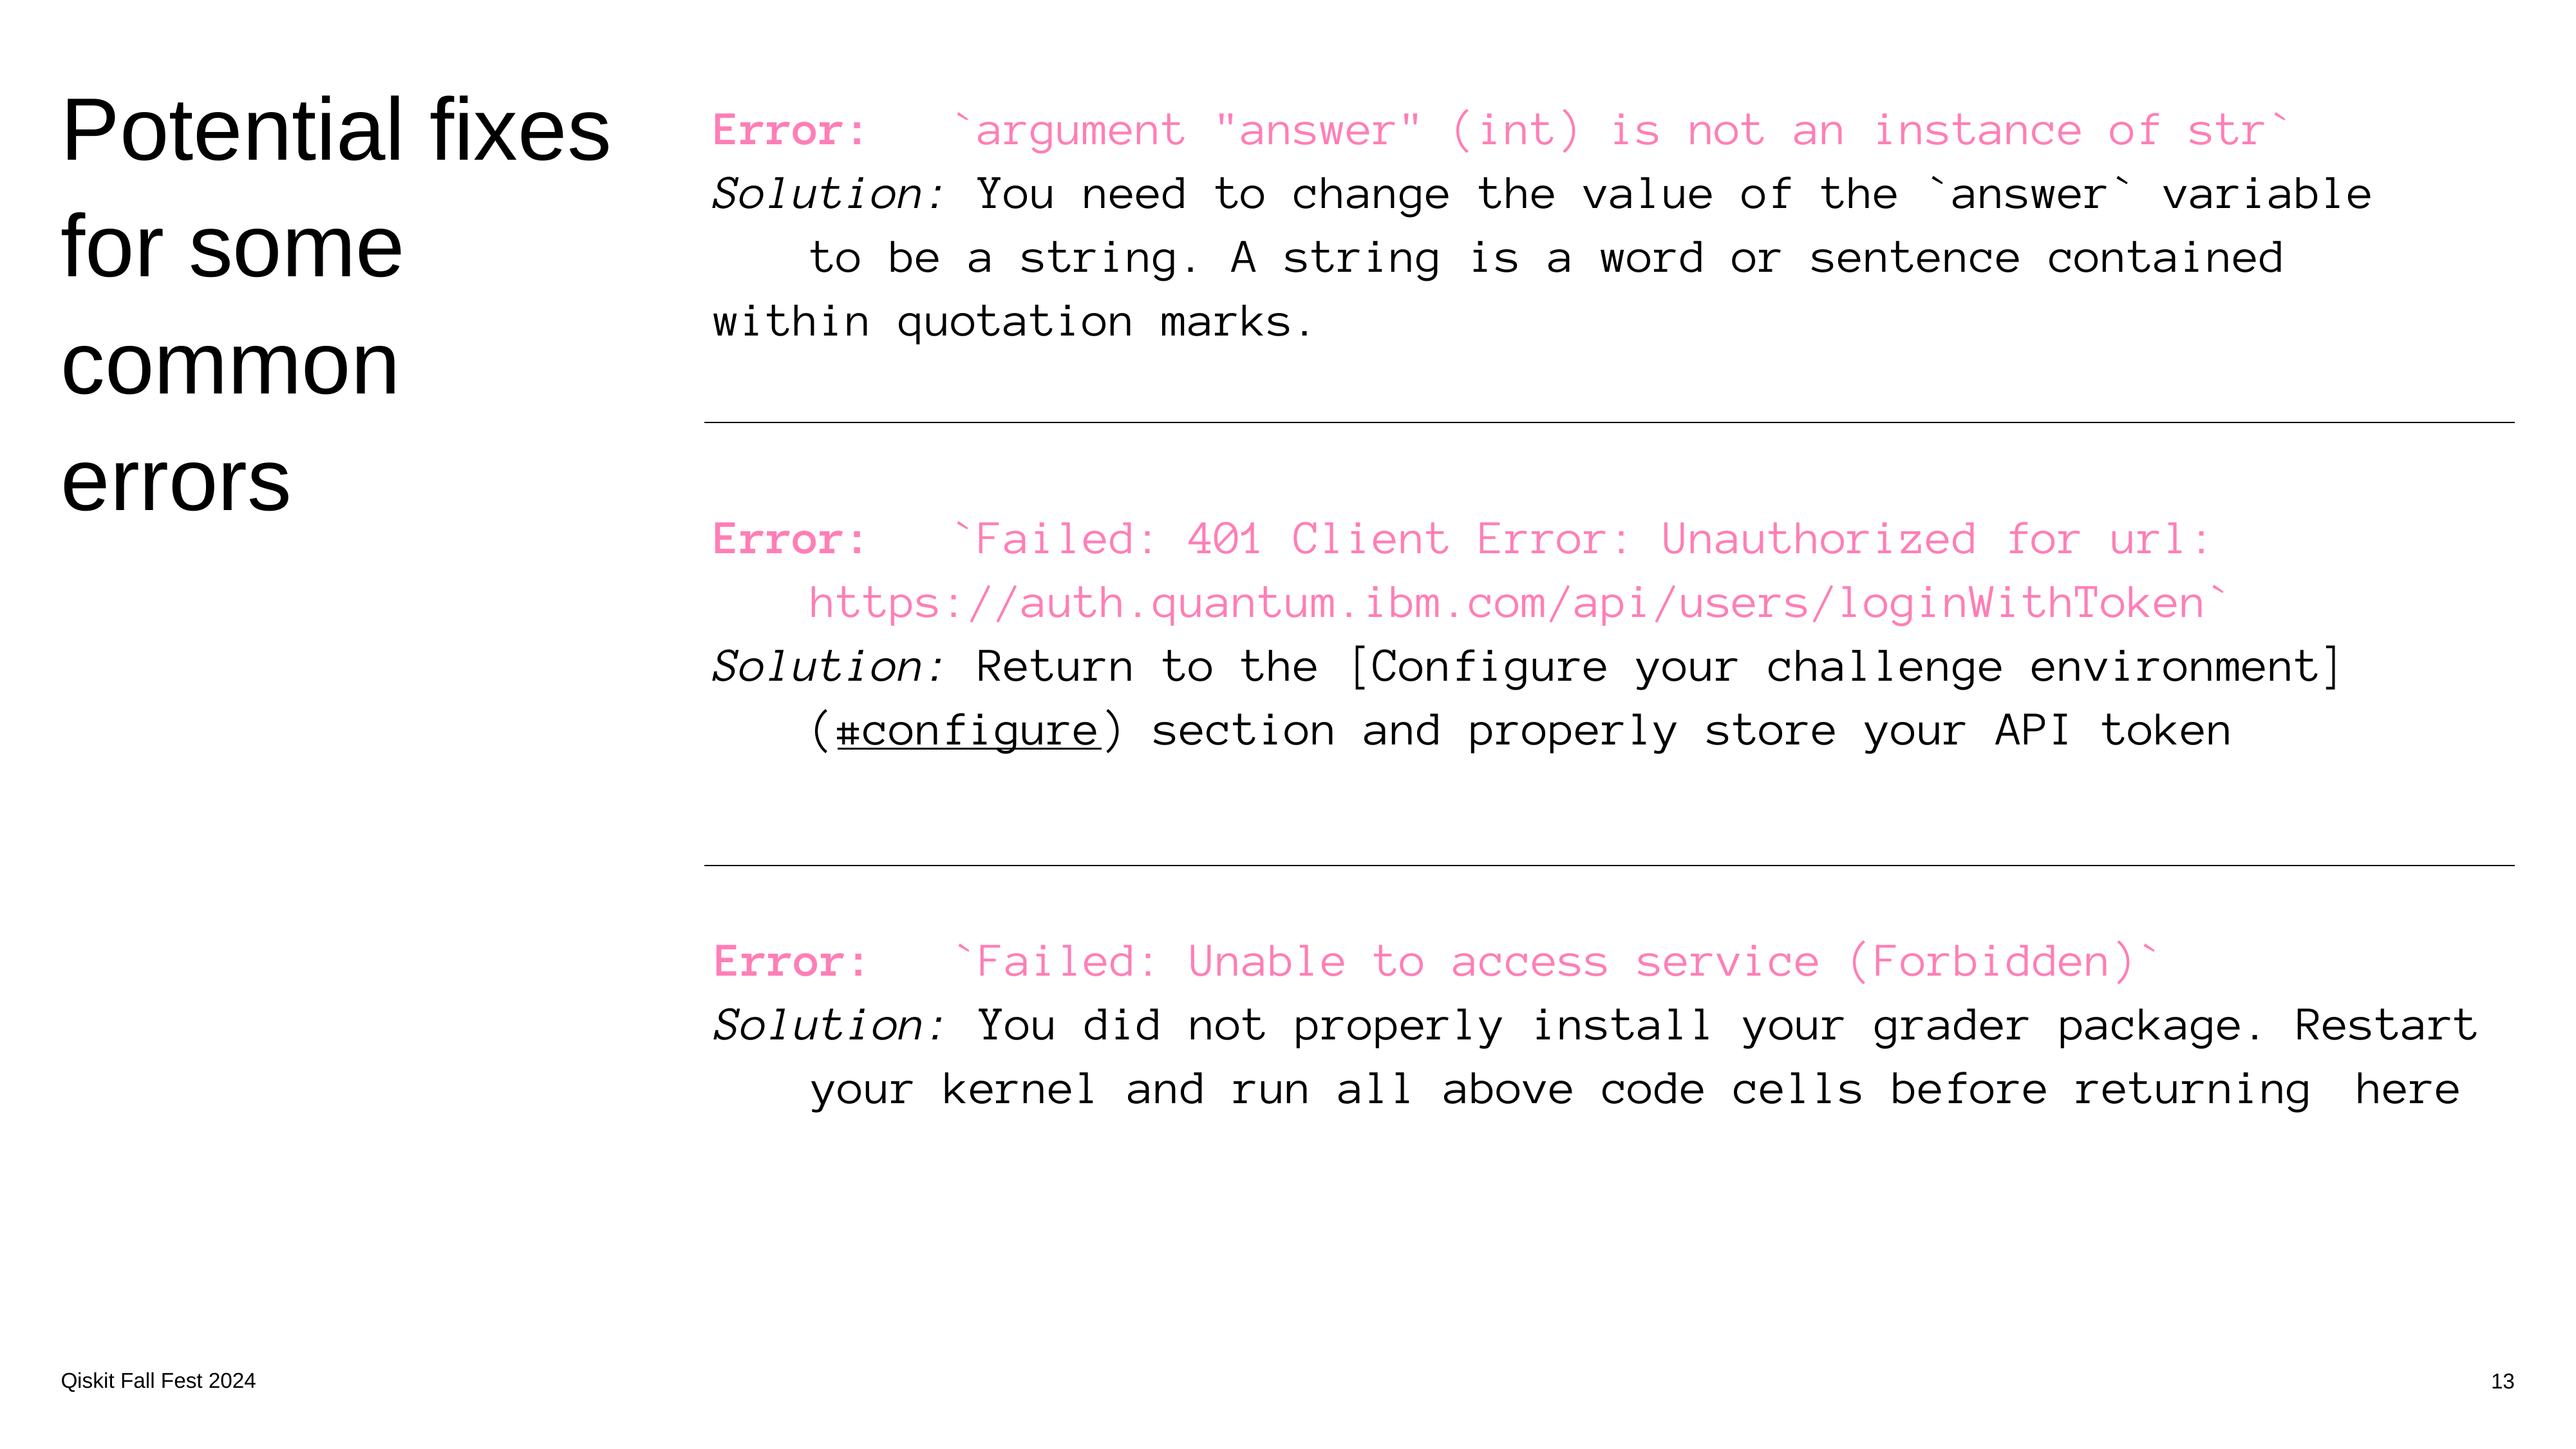

# Potential fixes for some common errors
Error:   `argument "answer" (int) is not an instance of str`
Solution: You need to change the value of the `answer` variable     	to be a string. A string is a word or sentence contained 	within quotation marks.

Error:   `Failed: 401 Client Error: Unauthorized for url:         	https://auth.quantum.ibm.com/api/users/loginWithToken`
Solution: Return to the [Configure your challenge environment]
	(#configure) section and properly store your API token
Error:   `Failed: Unable to access service (Forbidden)`
Solution: You did not properly install your grader package. Restart 	your kernel and run all above code cells before returning 	here
Qiskit Fall Fest 2024
13